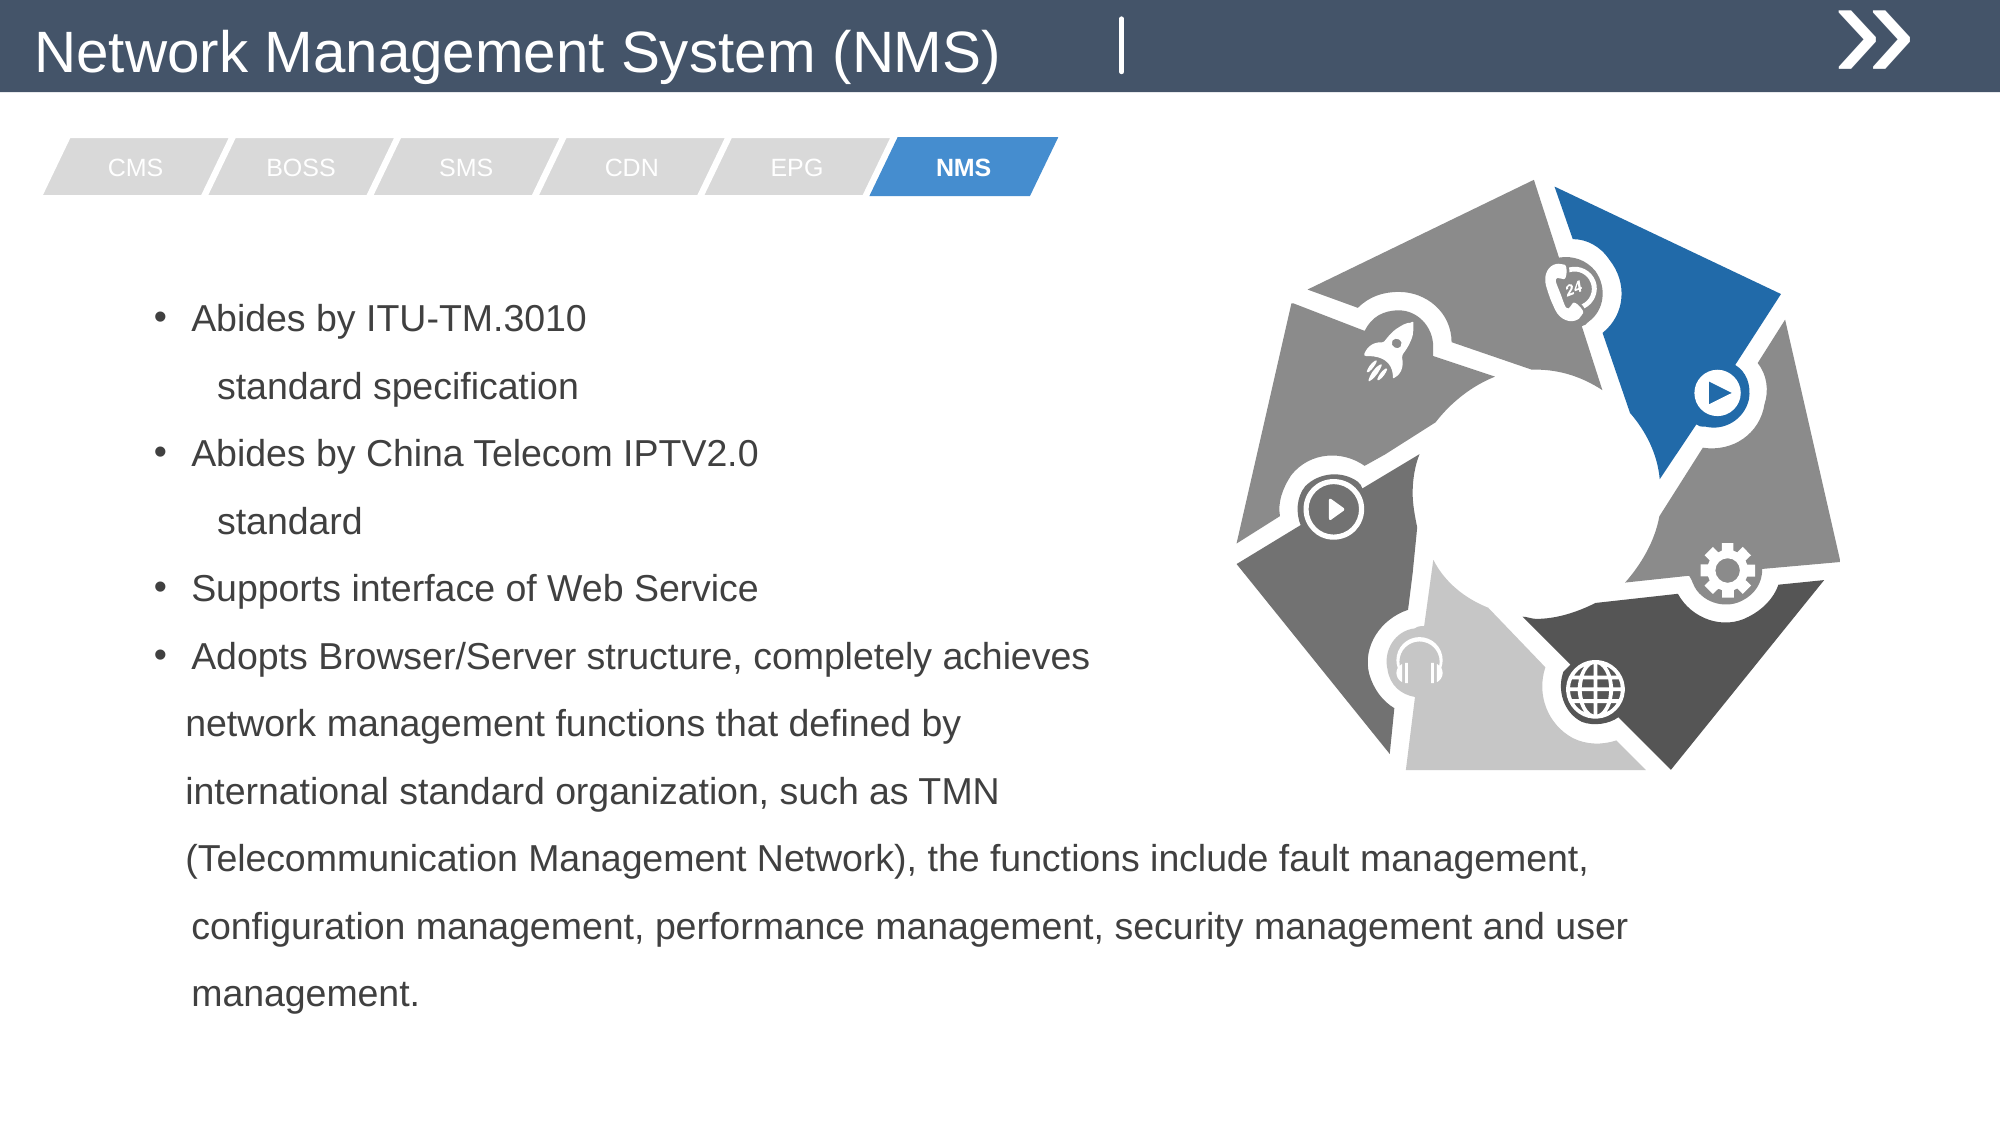

«
Network Management System (NMS)
CMS
BOSS
SMS
CDN
EPG
NMS

Abides by ITU-TM.3010
      standard specification
Abides by China Telecom IPTV2.0
      standard
Supports interface of Web Service
Adopts Browser/Server structure, completely achieves
   network management functions that defined by
   international standard organization, such as TMN
   (Telecommunication Management Network), the functions include fault management, configuration management, performance management, security management and user management.